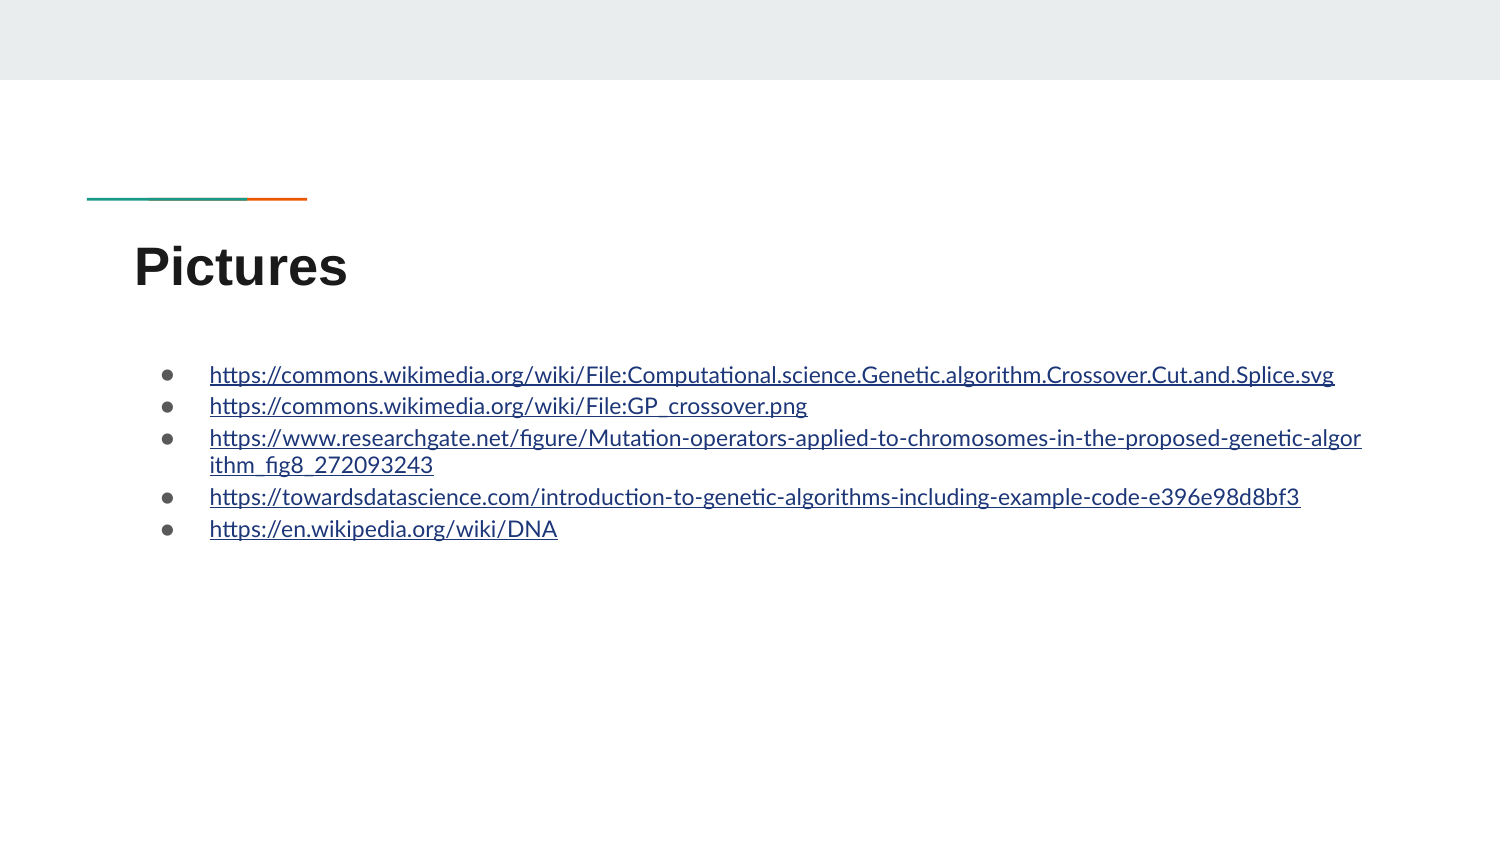

# Pictures
https://commons.wikimedia.org/wiki/File:Computational.science.Genetic.algorithm.Crossover.Cut.and.Splice.svg
https://commons.wikimedia.org/wiki/File:GP_crossover.png
https://www.researchgate.net/figure/Mutation-operators-applied-to-chromosomes-in-the-proposed-genetic-algorithm_fig8_272093243
https://towardsdatascience.com/introduction-to-genetic-algorithms-including-example-code-e396e98d8bf3
https://en.wikipedia.org/wiki/DNA